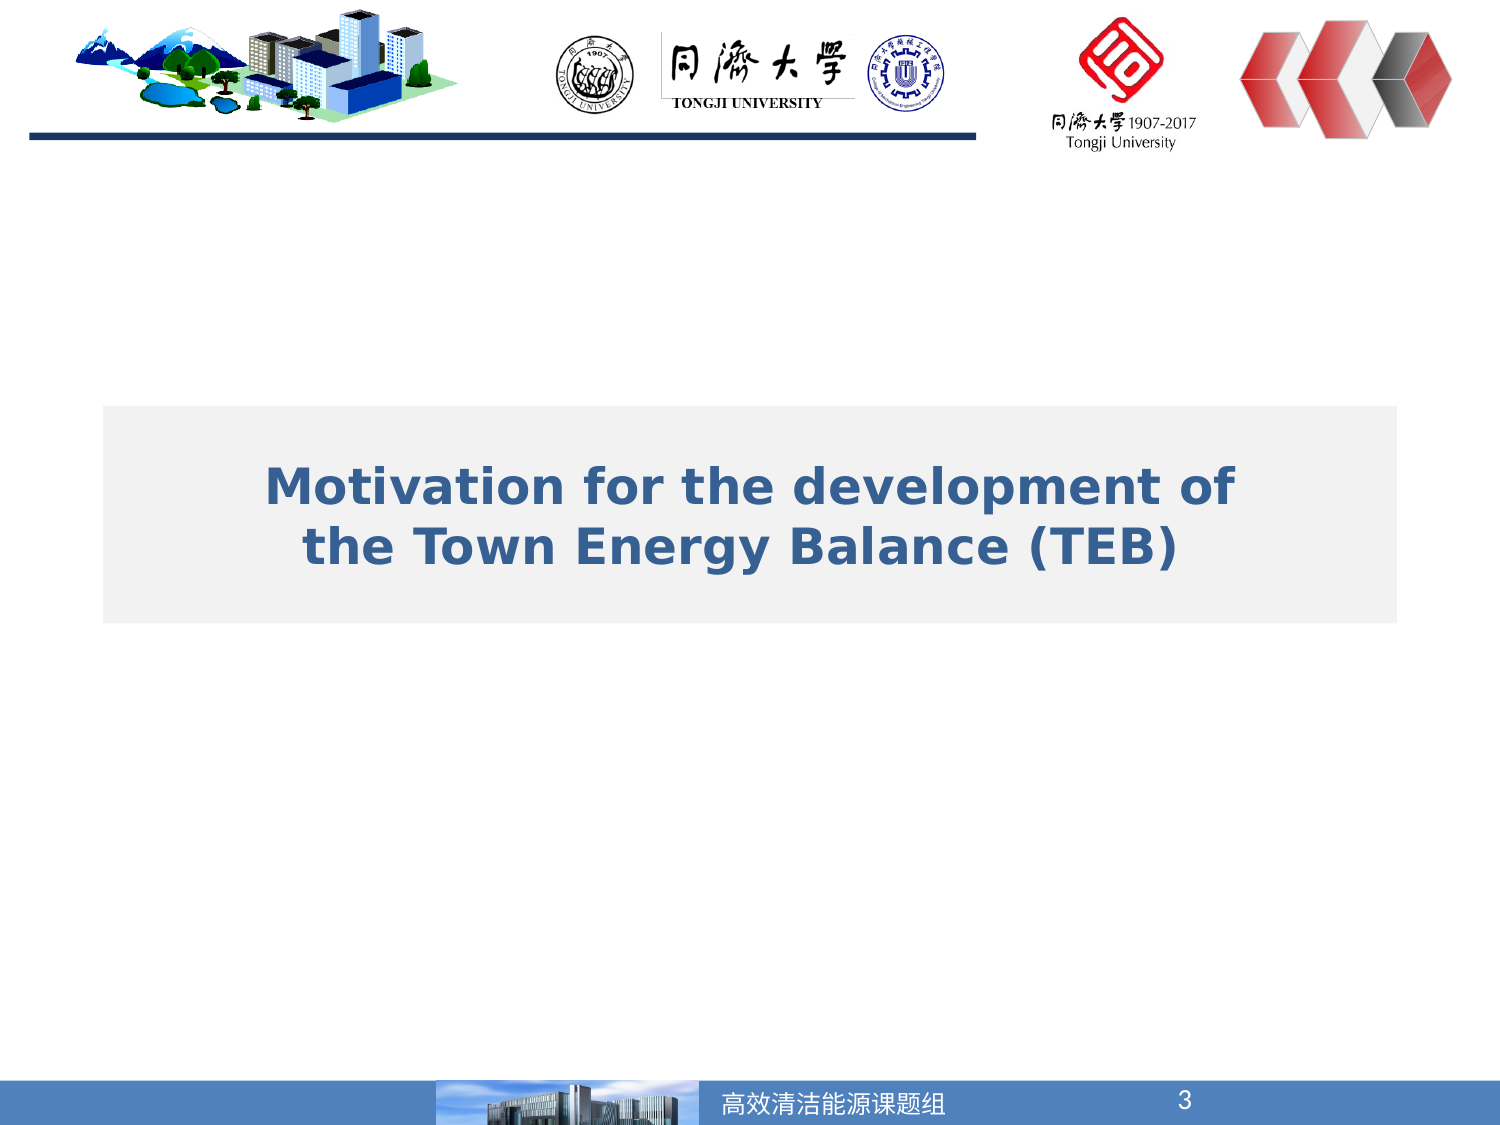

# Motivation for the development of the Town Energy Balance (TEB)
3